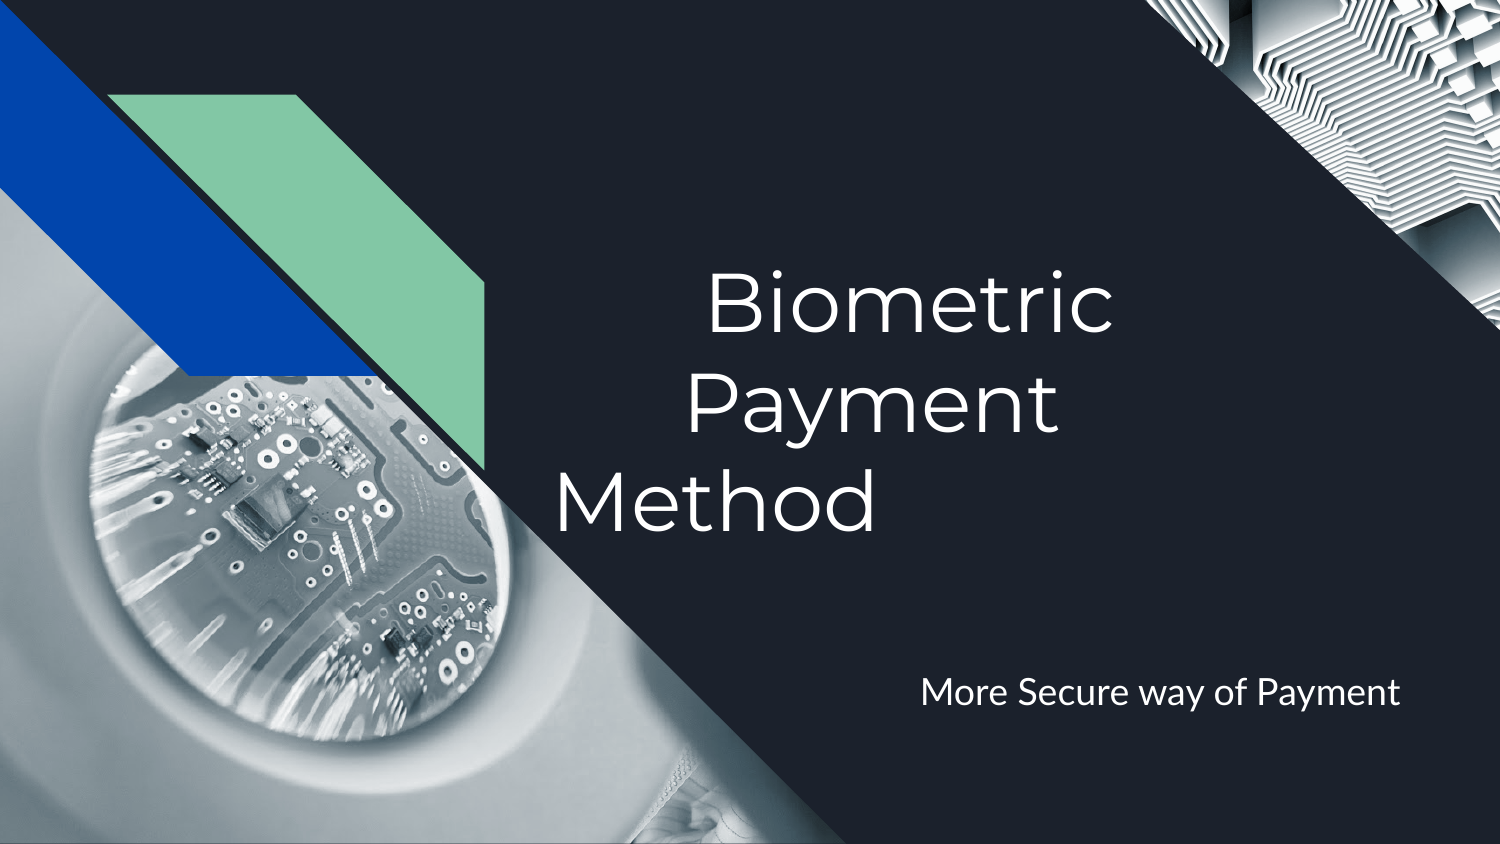

# Biometric                 Payment Method
More Secure way of Payment